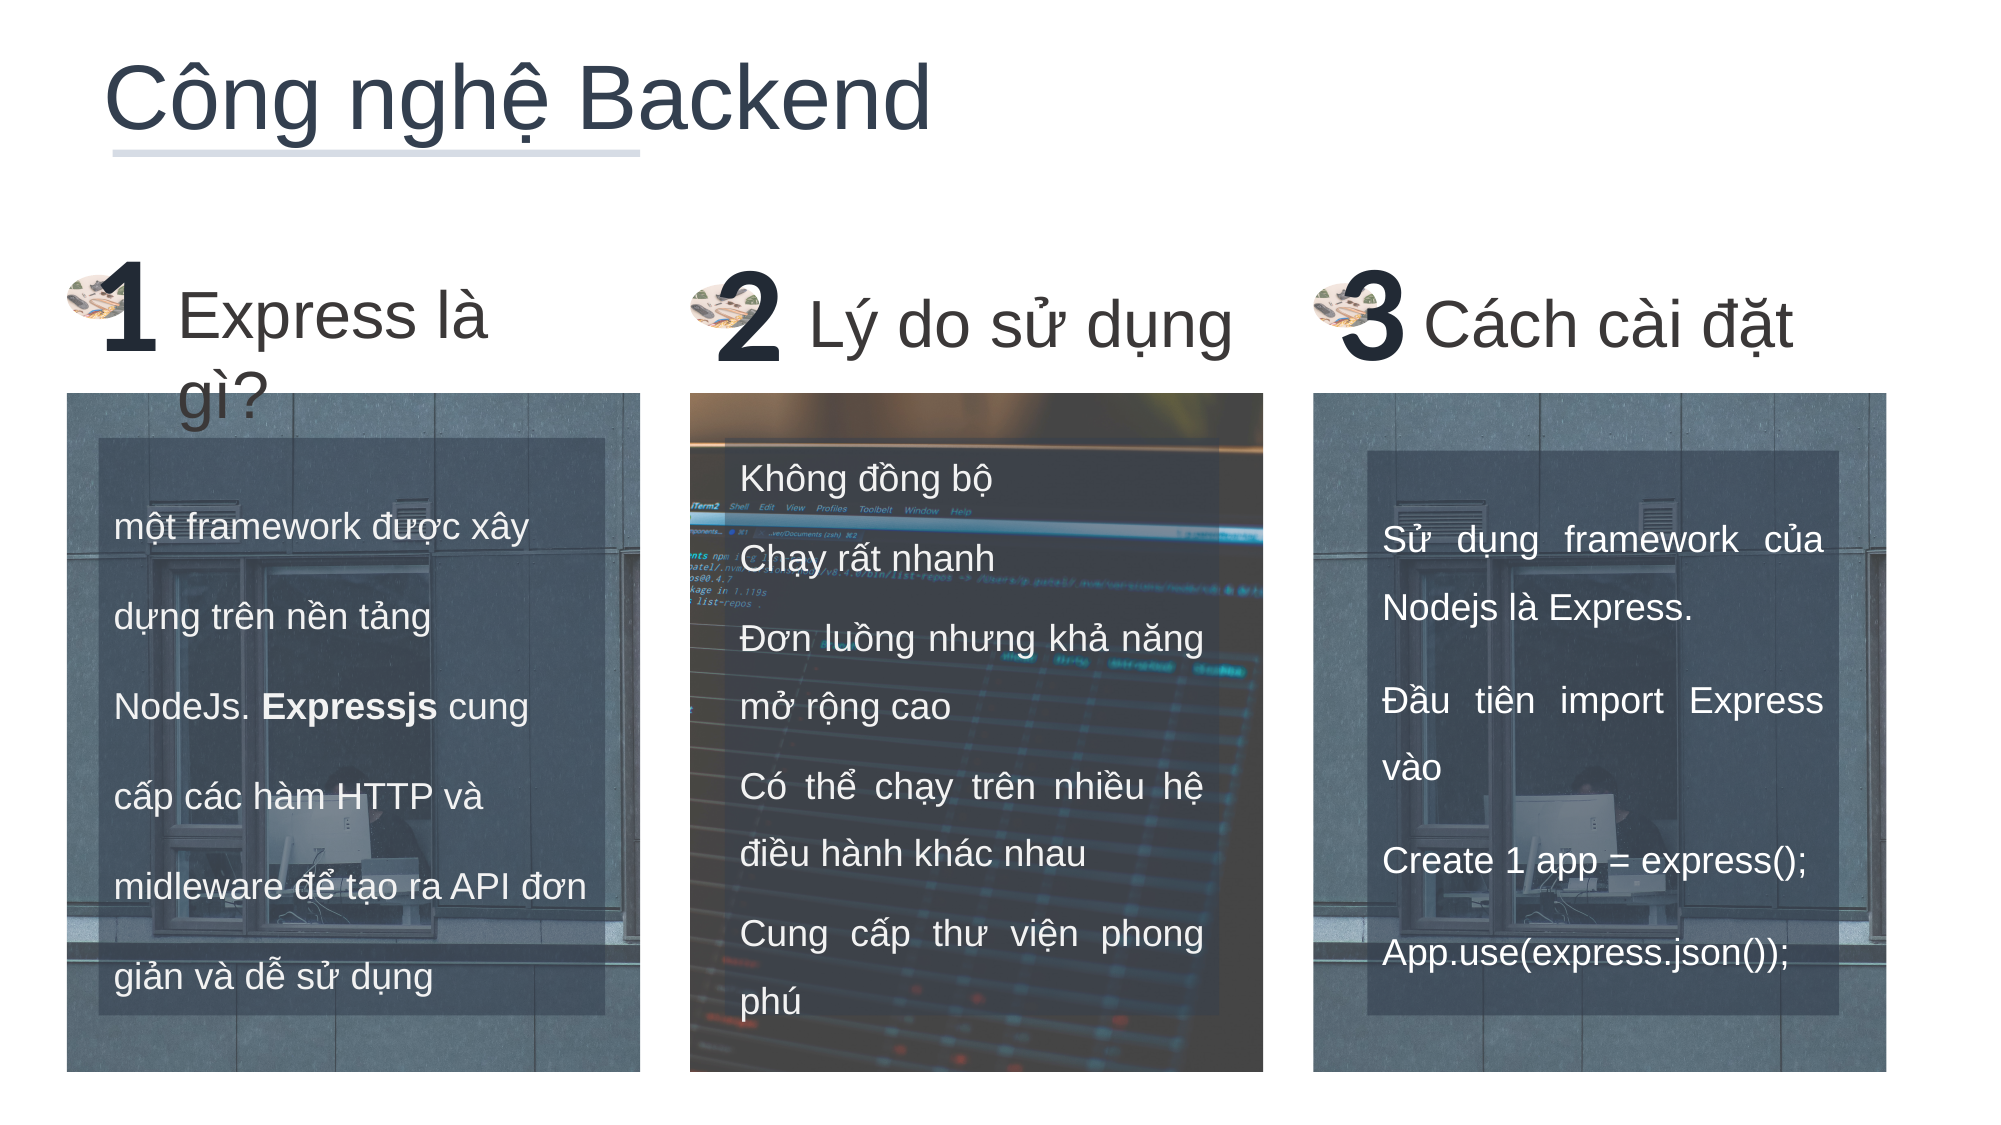

Công nghệ Backend

Express là gì?
1
Cách cài đặt
3
Lý do sử dụng
2

một framework được xây dựng trên nền tảng NodeJs. Expressjs cung cấp các hàm HTTP và midleware để tạo ra API đơn giản và dễ sử dụng
Không đồng bộ
Chạy rất nhanh
Đơn luồng nhưng khả năng mở rộng cao
Có thể chạy trên nhiều hệ điều hành khác nhau
Cung cấp thư viện phong phú
Sử dụng framework của Nodejs là Express.
Đầu tiên import Express vào
Create 1 app = express();
App.use(express.json());